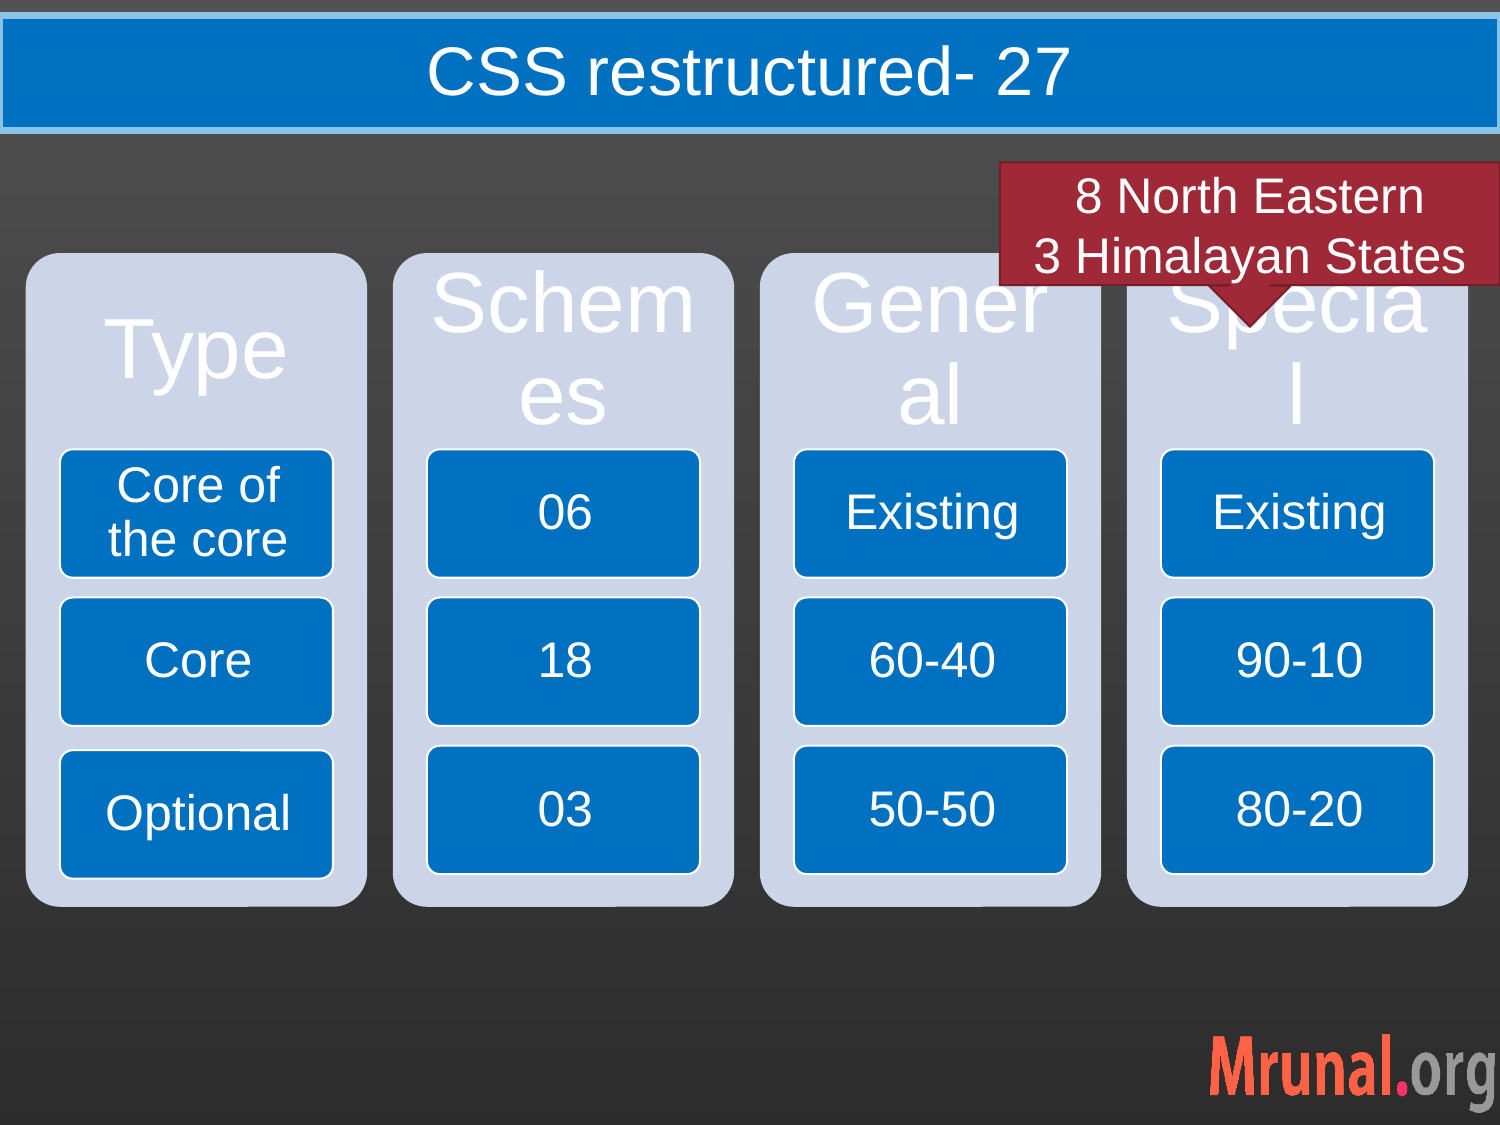

# CSS restructured- 27
8 North Eastern
3 Himalayan States
Type
Core of the core
Core
Optional
Schemes
06
18
03
General
Existing
60-40
50-50
Special
Existing
90-10
80-20